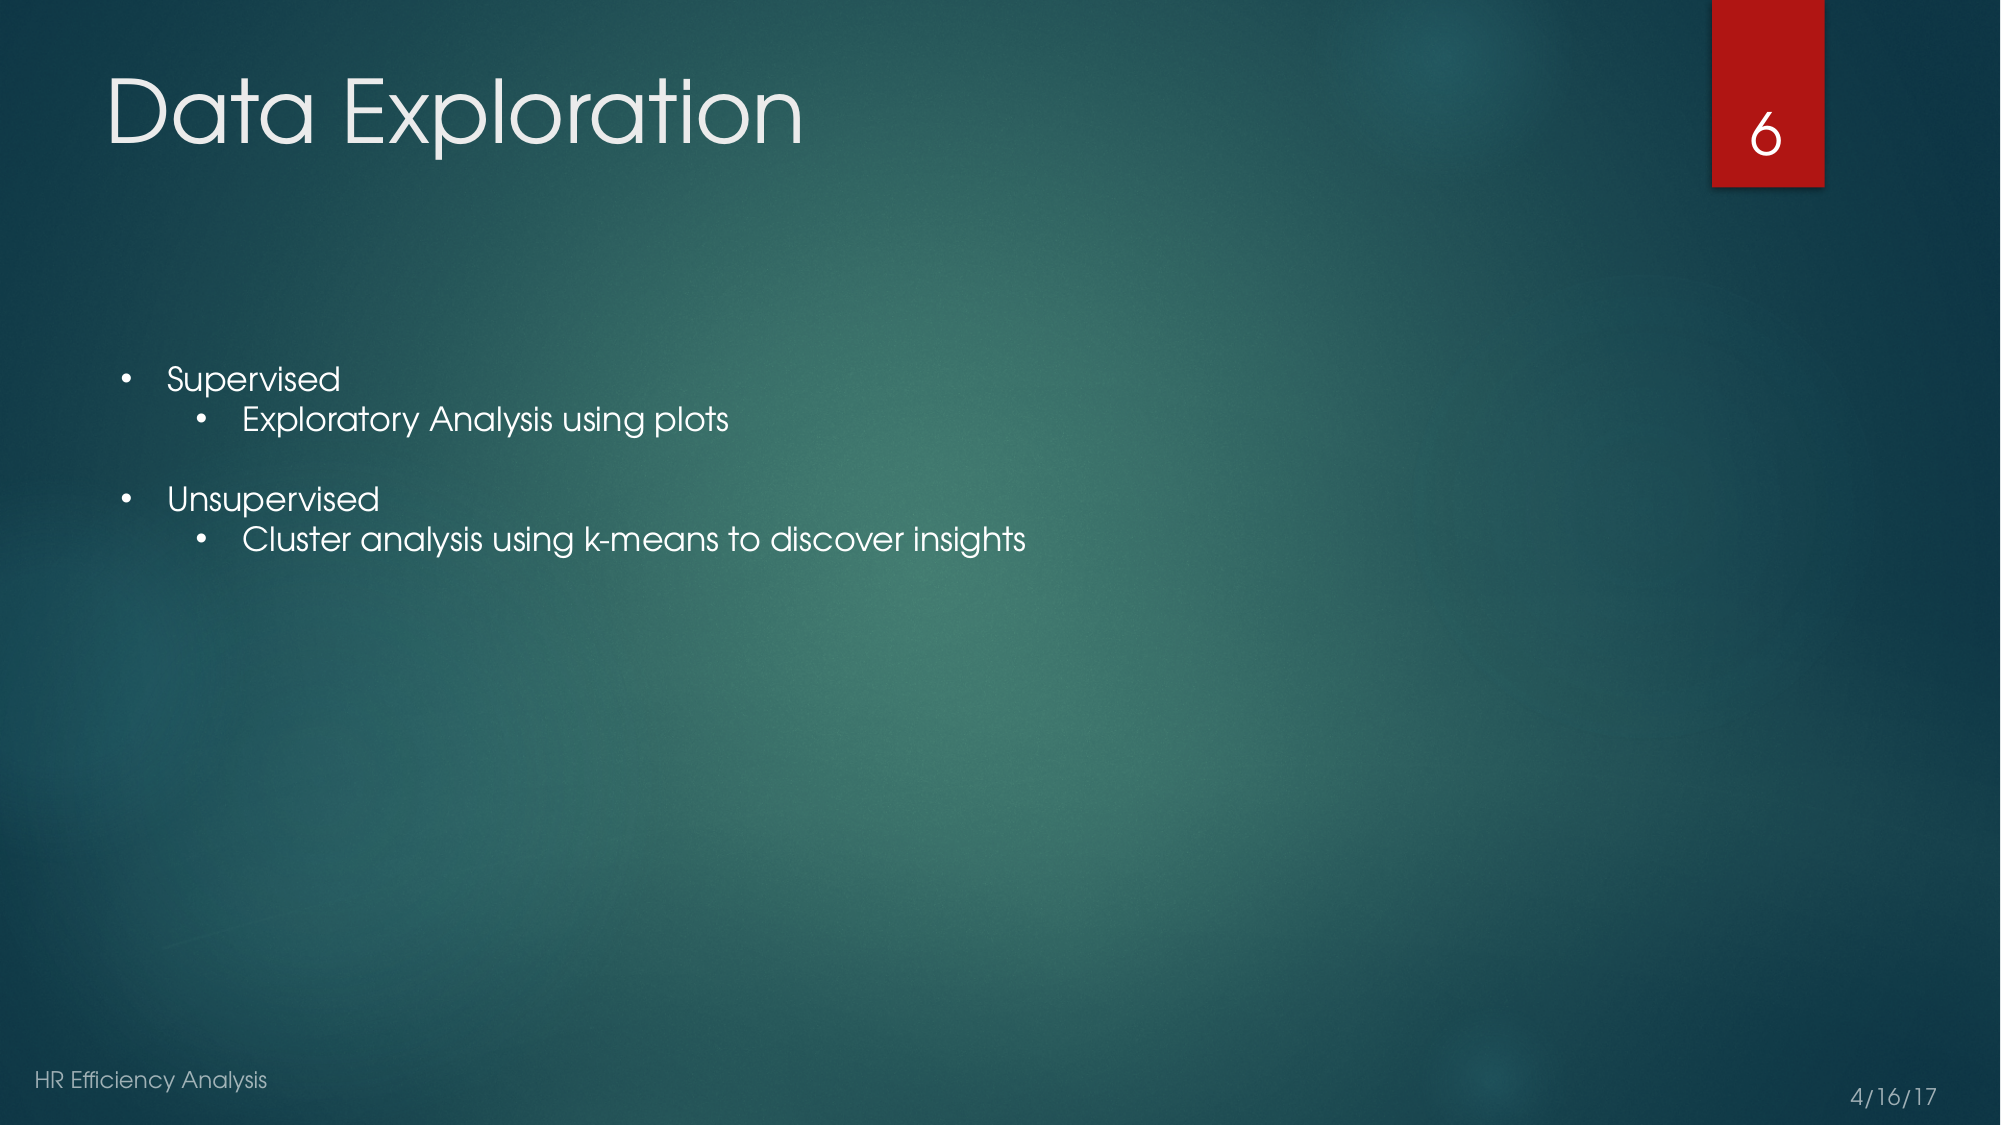

# Data Exploration
6
Supervised
Exploratory Analysis using plots

Unsupervised
Cluster analysis using k-means to discover insights

HR Efficiency Analysis
4/16/17